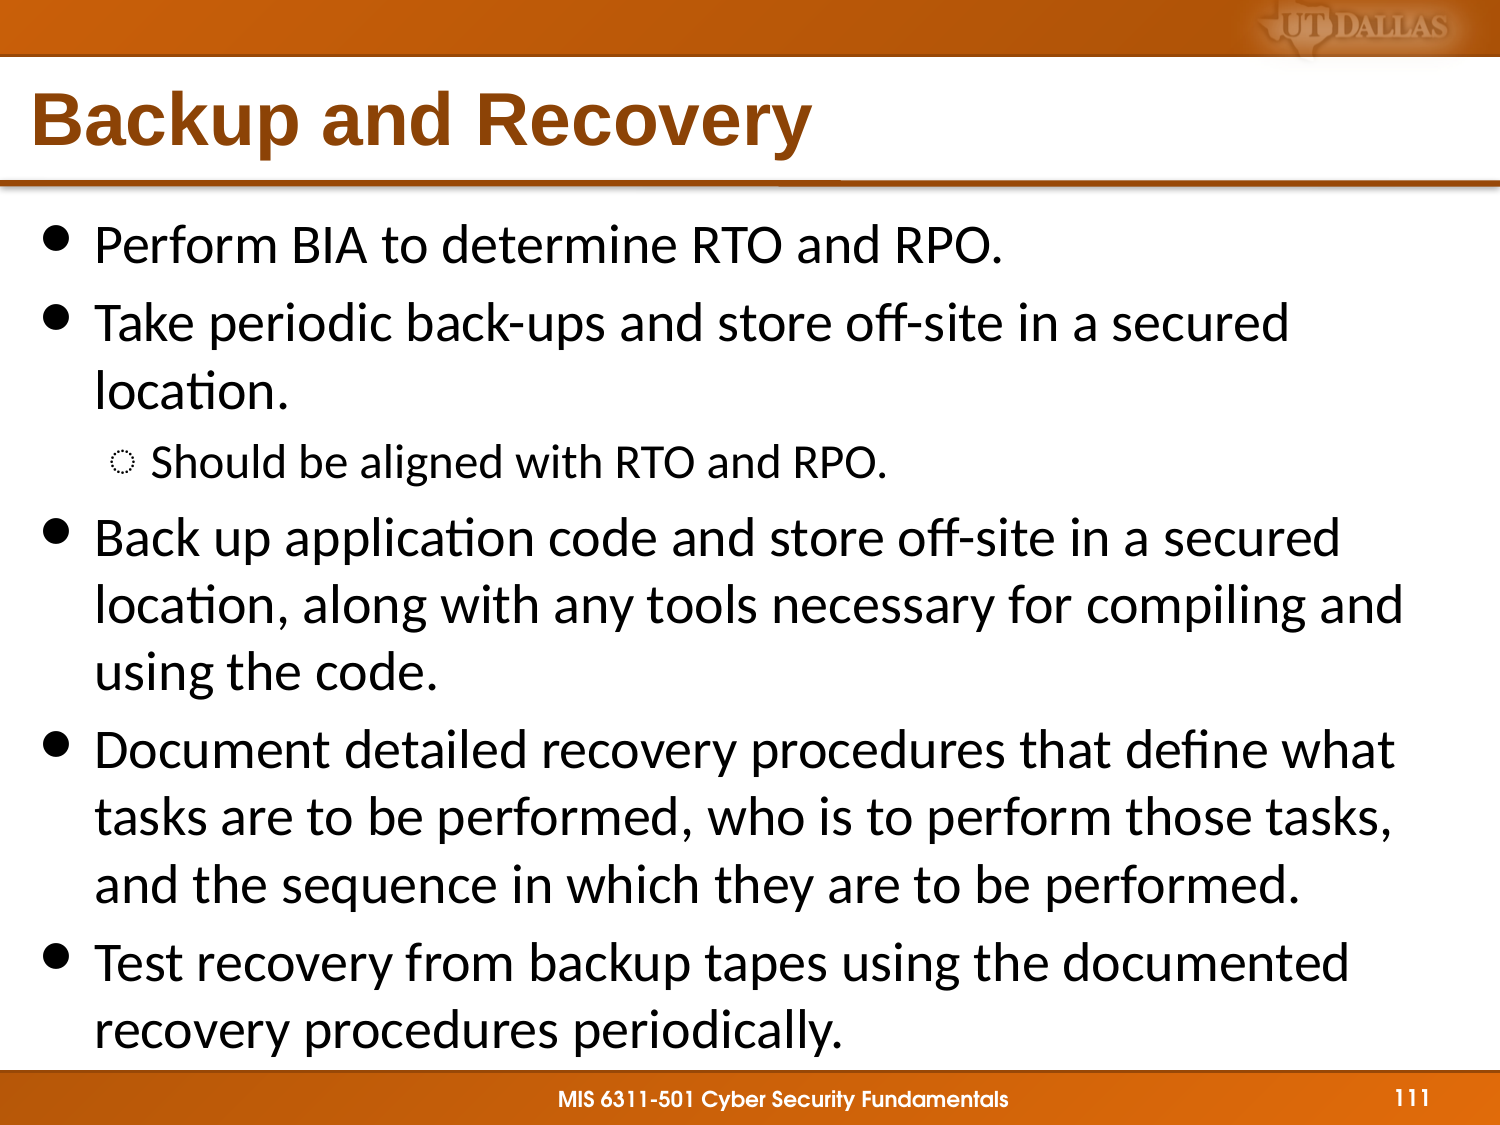

# Backup and Recovery
Perform BIA to determine RTO and RPO.
Take periodic back-ups and store off-site in a secured location.
Should be aligned with RTO and RPO.
Back up application code and store off-site in a secured location, along with any tools necessary for compiling and using the code.
Document detailed recovery procedures that define what tasks are to be performed, who is to perform those tasks, and the sequence in which they are to be performed.
Test recovery from backup tapes using the documented recovery procedures periodically.
111